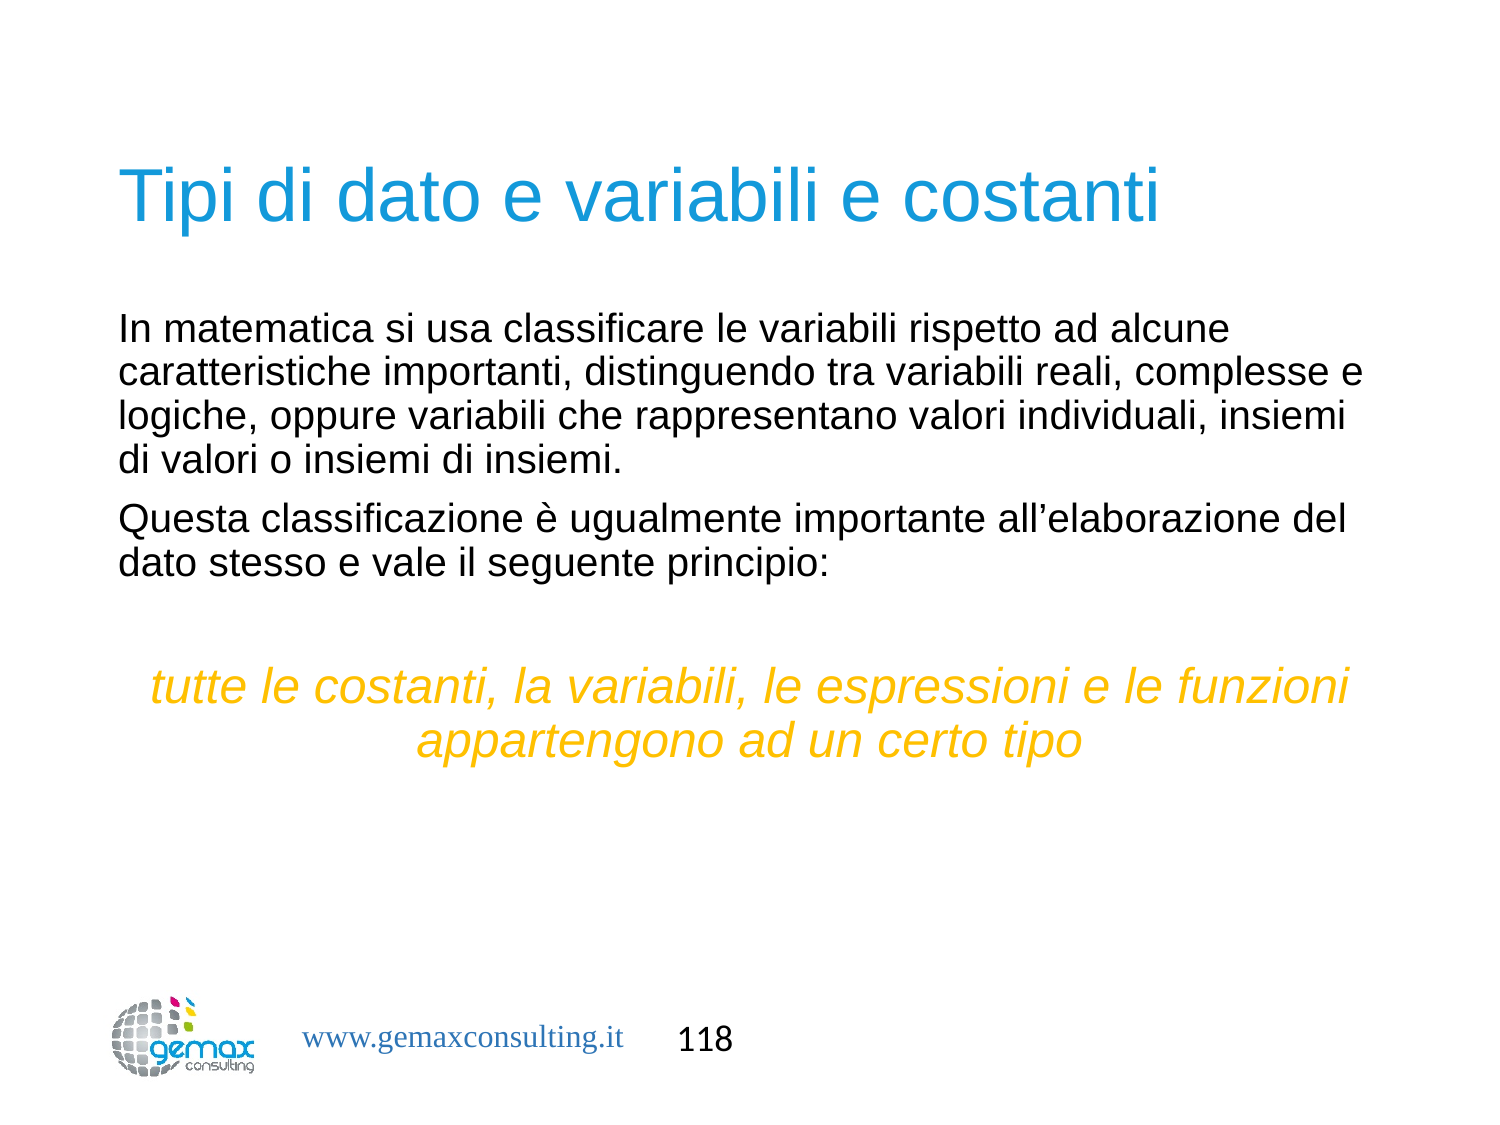

# Tipi di dato e variabili e costanti
In matematica si usa classificare le variabili rispetto ad alcune caratteristiche importanti, distinguendo tra variabili reali, complesse e logiche, oppure variabili che rappresentano valori individuali, insiemi di valori o insiemi di insiemi.
Questa classificazione è ugualmente importante all’elaborazione del dato stesso e vale il seguente principio:

tutte le costanti, la variabili, le espressioni e le funzioni appartengono ad un certo tipo
118